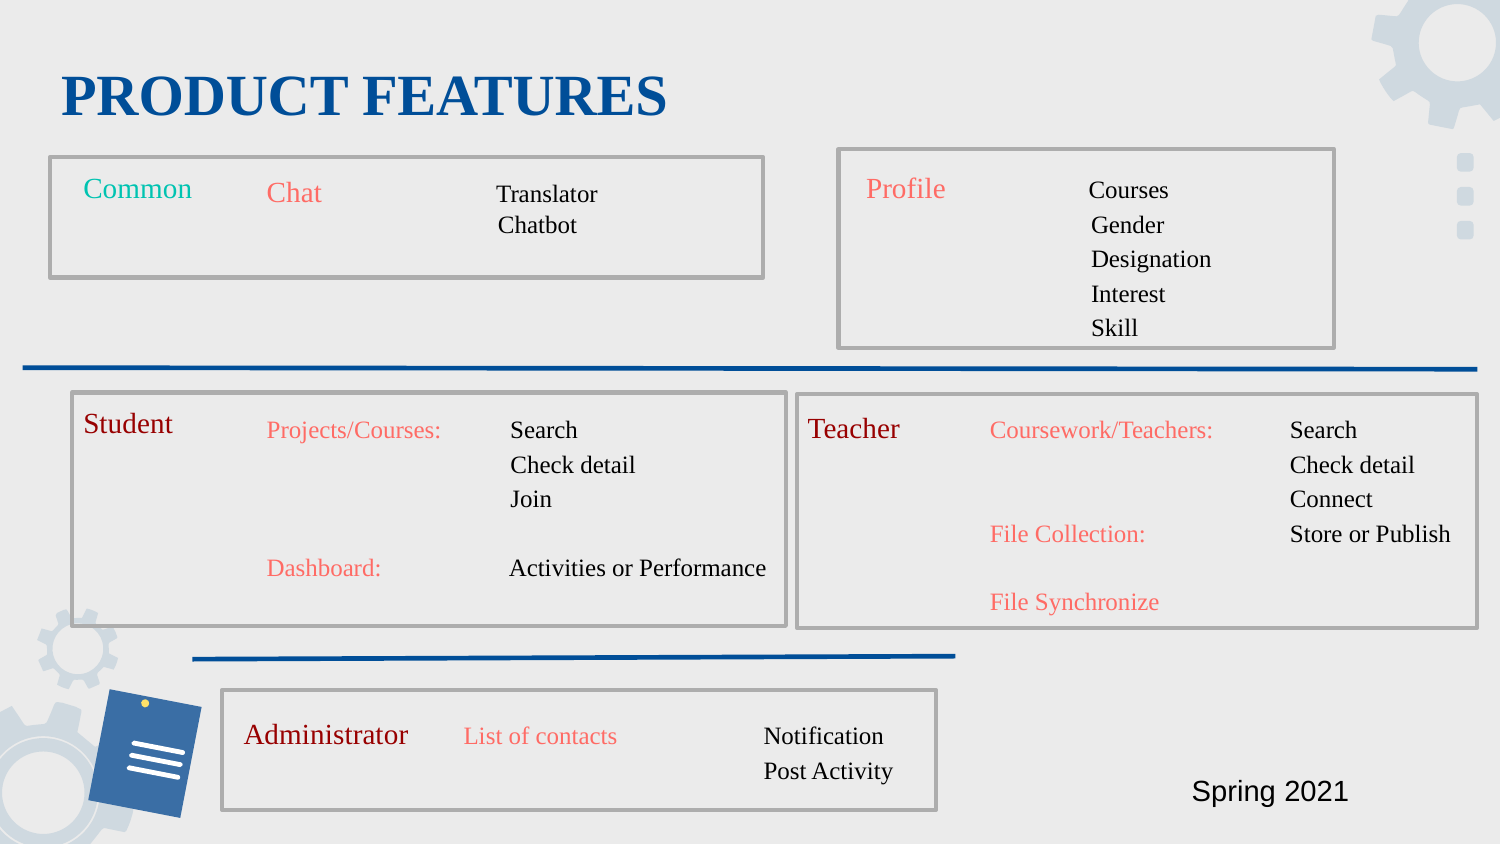

PRODUCT FEATURES

Common
Profile	          Courses
Gender
Designation
Interest
Skill

Chat                        Translator
                                     Chatbot
Student

Projects/Courses:           Search
   Check detail
   Join

Dashboard:	               Activities or Performance

Teacher

Coursework/Teachers: 	Search
Check detail
Connect
File Collection:                       Store or Publish

File Synchronize

Administrator
List of contacts	Notification
Post Activity